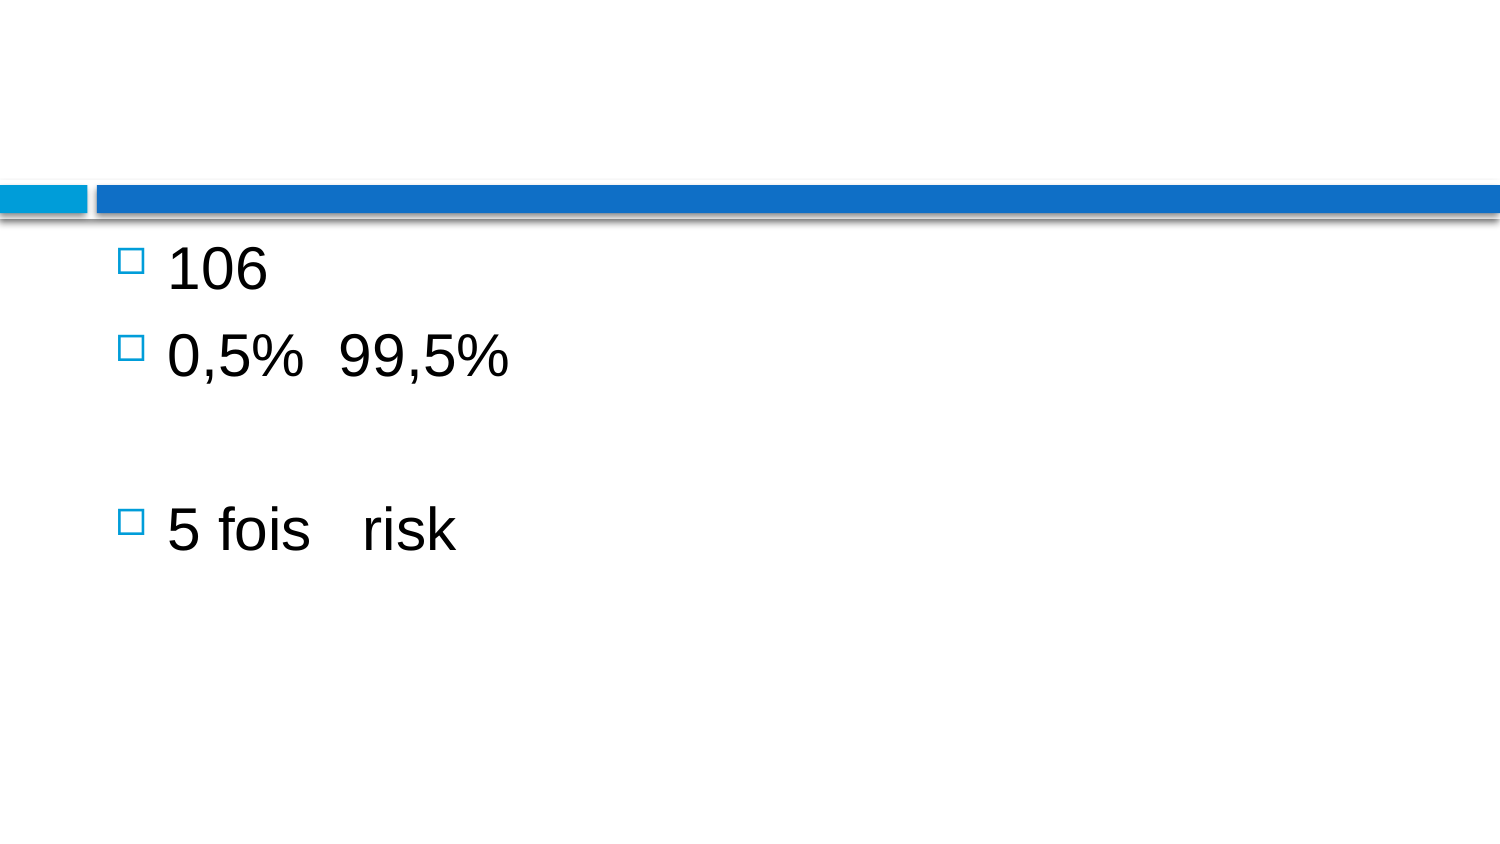

#
106
0,5%  99,5%

5 fois   risk